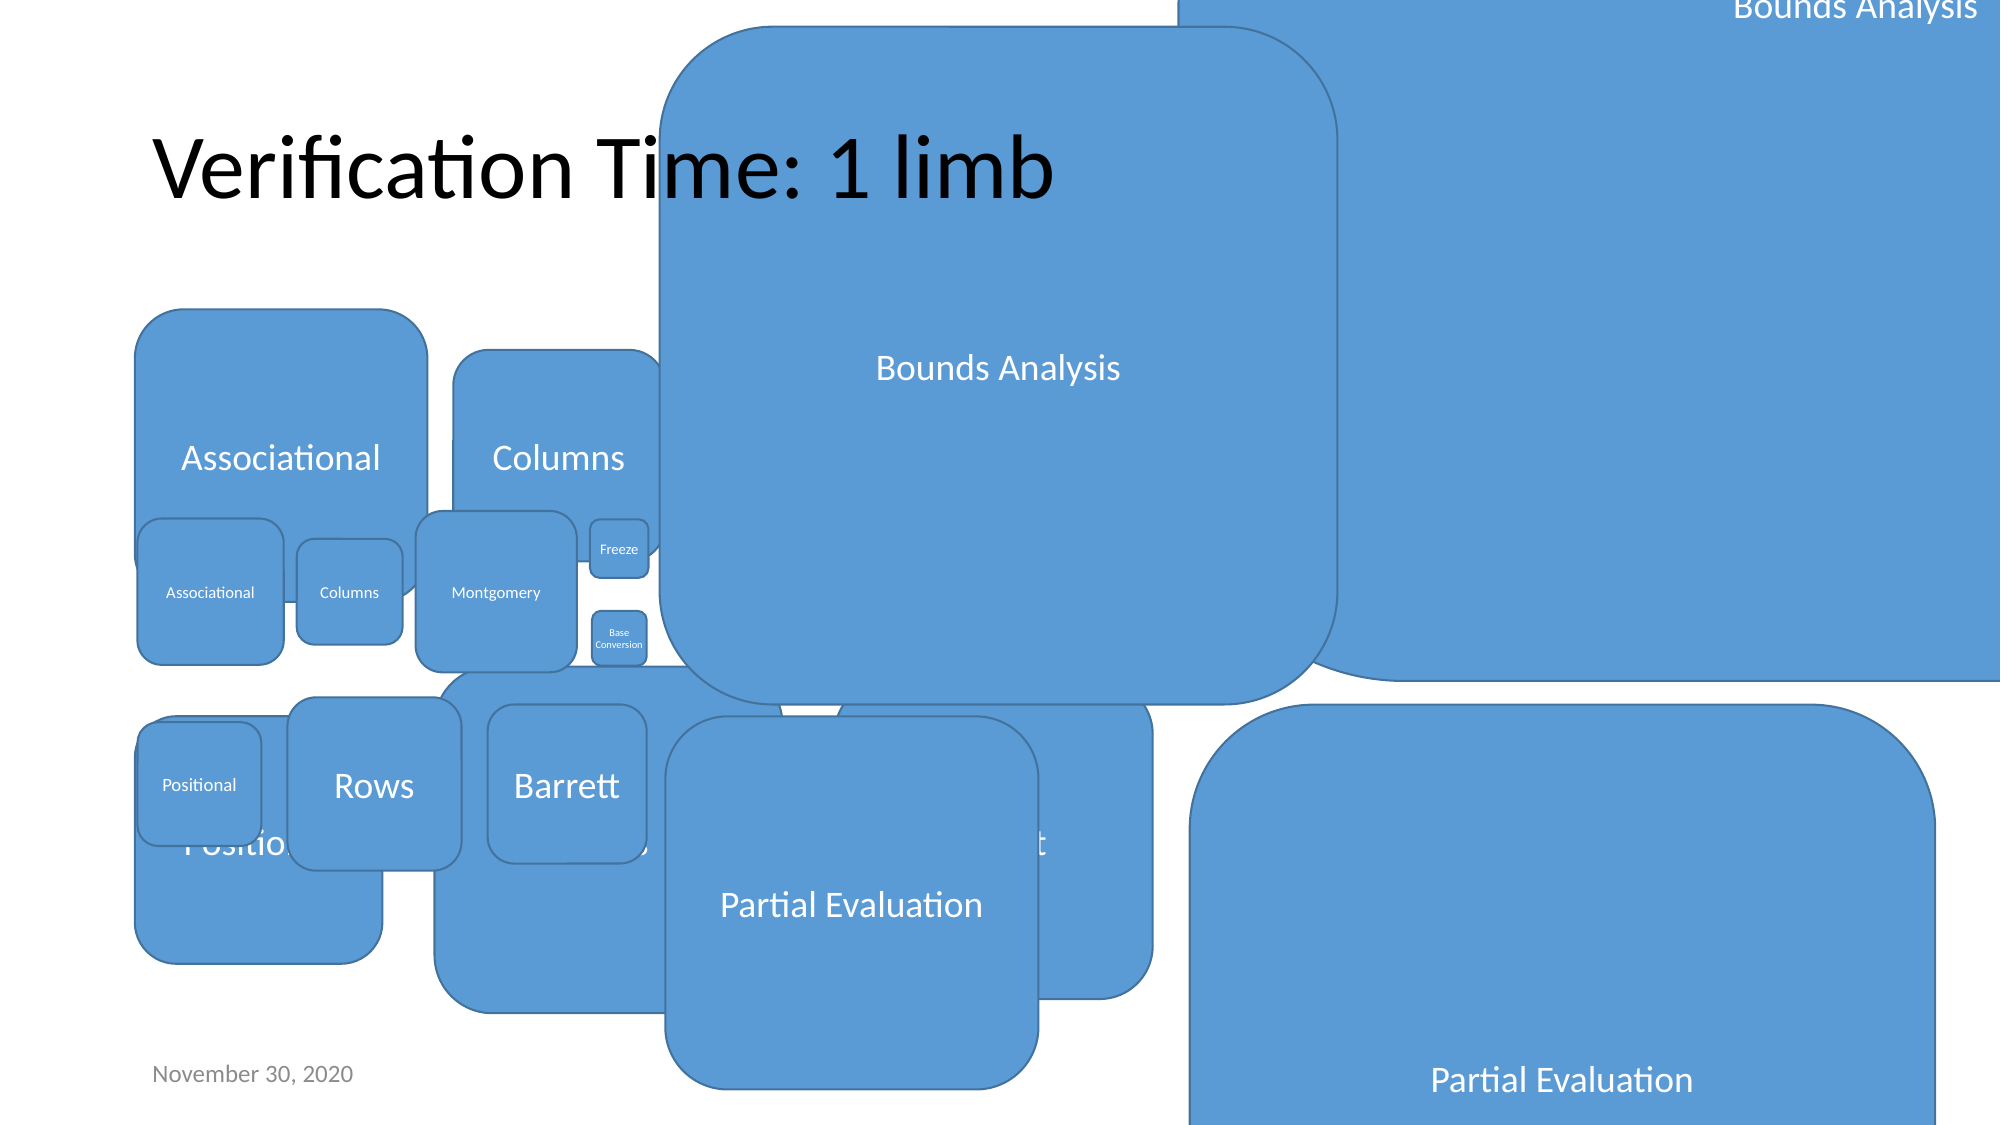

Bounds Analysis
Montgomery
Associational
Freeze
Columns
Base Conversion
Rows
Barrett
Partial Evaluation
Positional
Bounds Analysis
# Verification Time: 1 limb
Montgomery
Associational
Freeze
Columns
Base Conversion
Rows
Barrett
Partial Evaluation
Positional
November 30, 2020
17